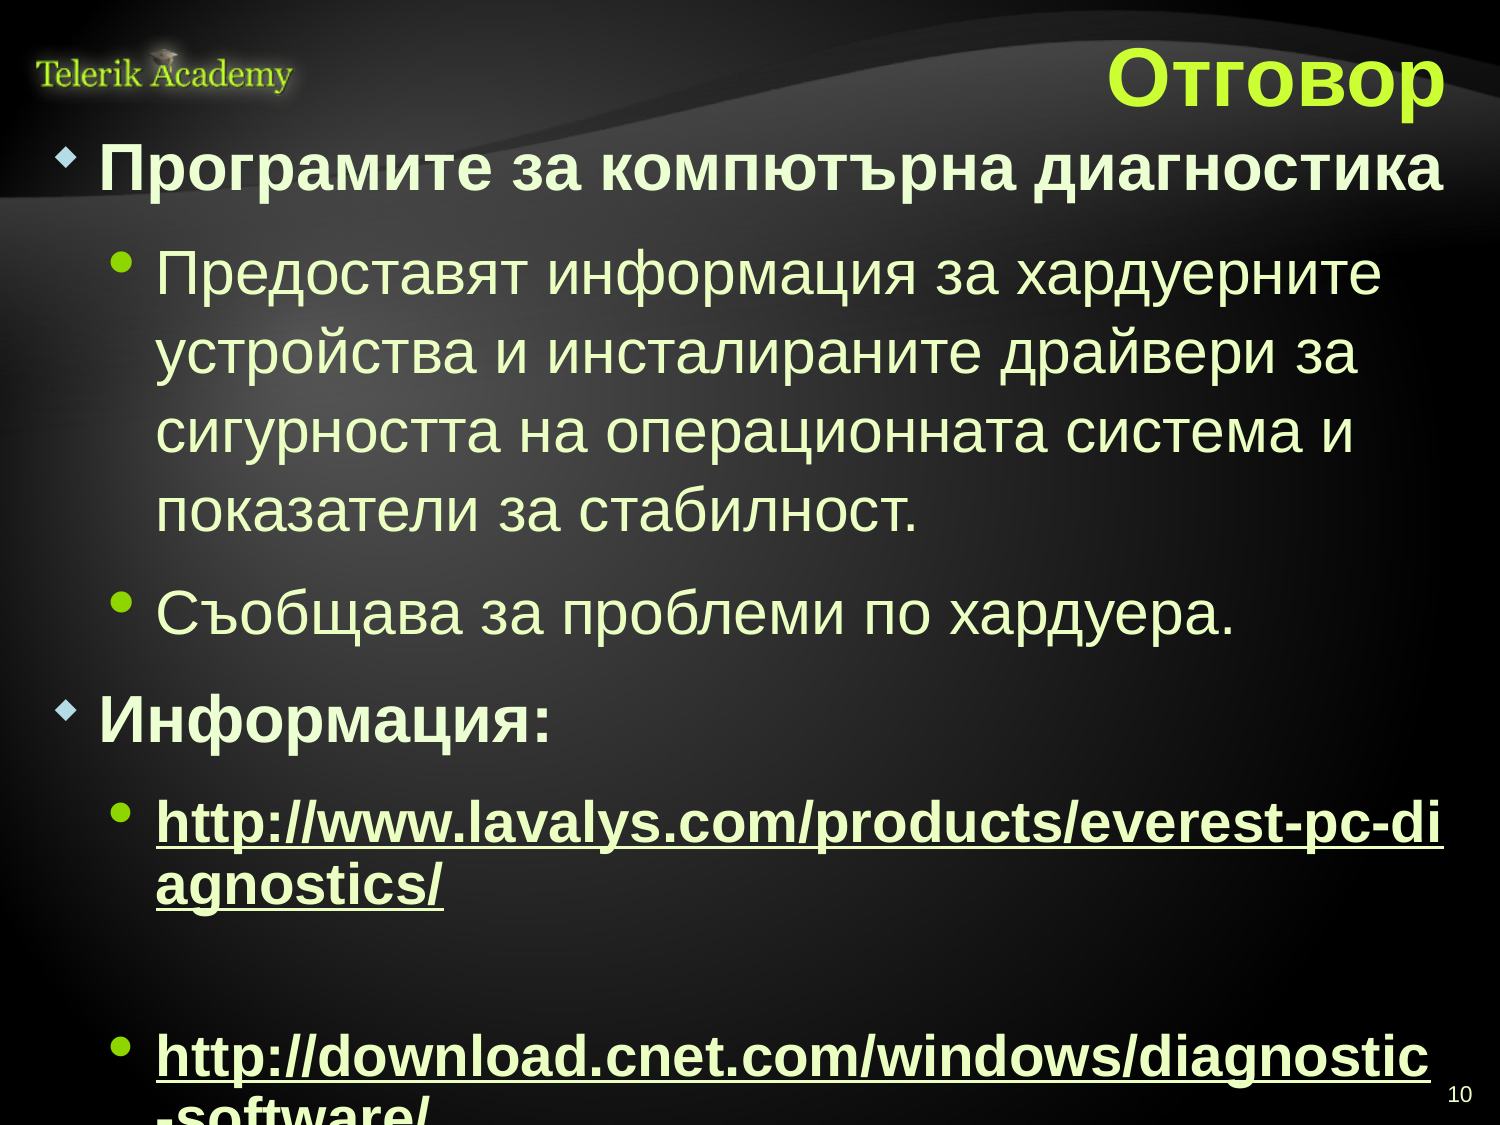

# Отговор
Програмите за компютърна диагностика
Предоставят информация за хардуерните устройства и инсталираните драйвери за сигурността на операционната система и показатели за стабилност.
Съобщава за проблеми по хардуера.
Информация:
http://www.lavalys.com/products/everest-pc-diagnostics/
http://download.cnet.com/windows/diagnostic-software/
10